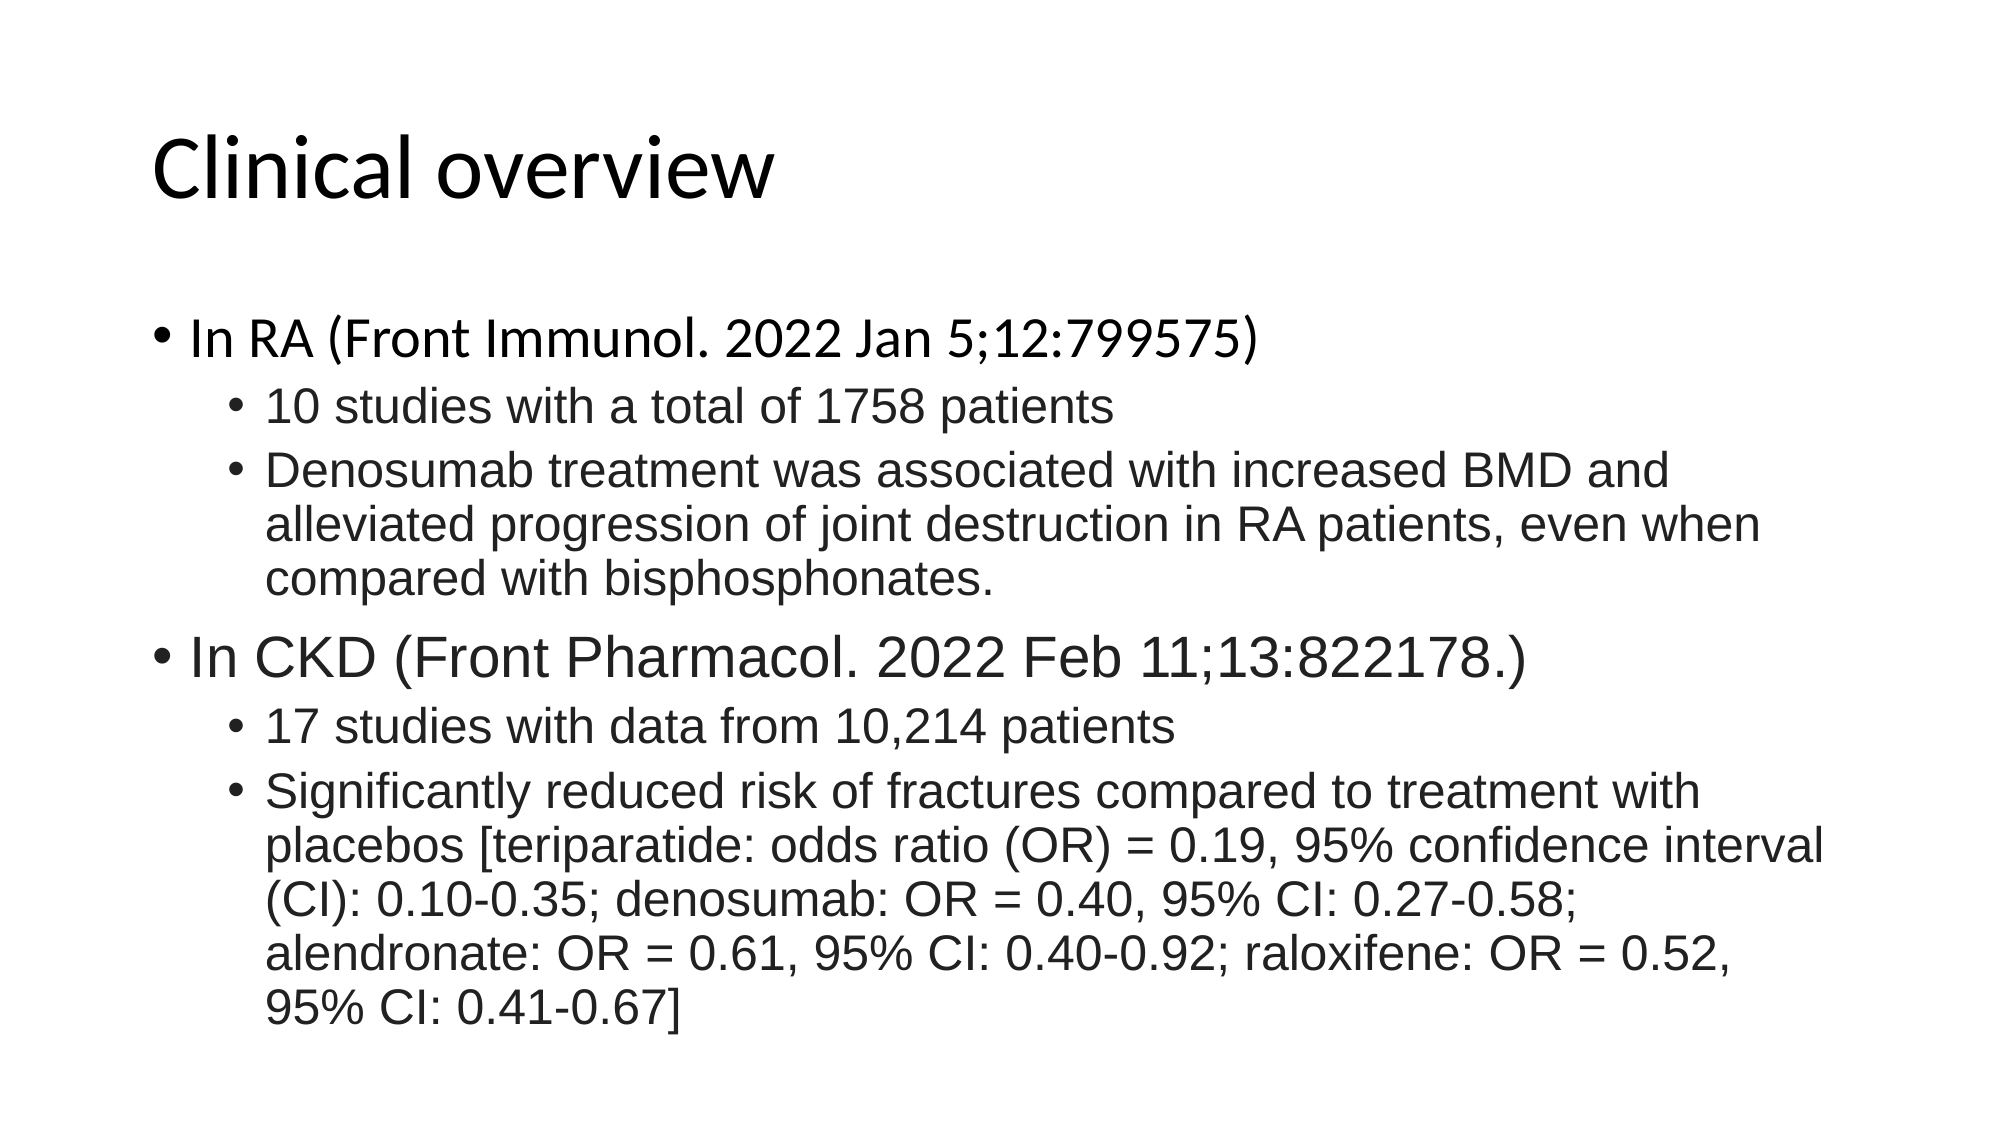

# Clinical overview
In RA (Front Immunol. 2022 Jan 5;12:799575)
10 studies with a total of 1758 patients
Denosumab treatment was associated with increased BMD and alleviated progression of joint destruction in RA patients, even when compared with bisphosphonates.
In CKD (Front Pharmacol. 2022 Feb 11;13:822178.)
17 studies with data from 10,214 patients
Significantly reduced risk of fractures compared to treatment with placebos [teriparatide: odds ratio (OR) = 0.19, 95% confidence interval (CI): 0.10-0.35; denosumab: OR = 0.40, 95% CI: 0.27-0.58; alendronate: OR = 0.61, 95% CI: 0.40-0.92; raloxifene: OR = 0.52, 95% CI: 0.41-0.67]